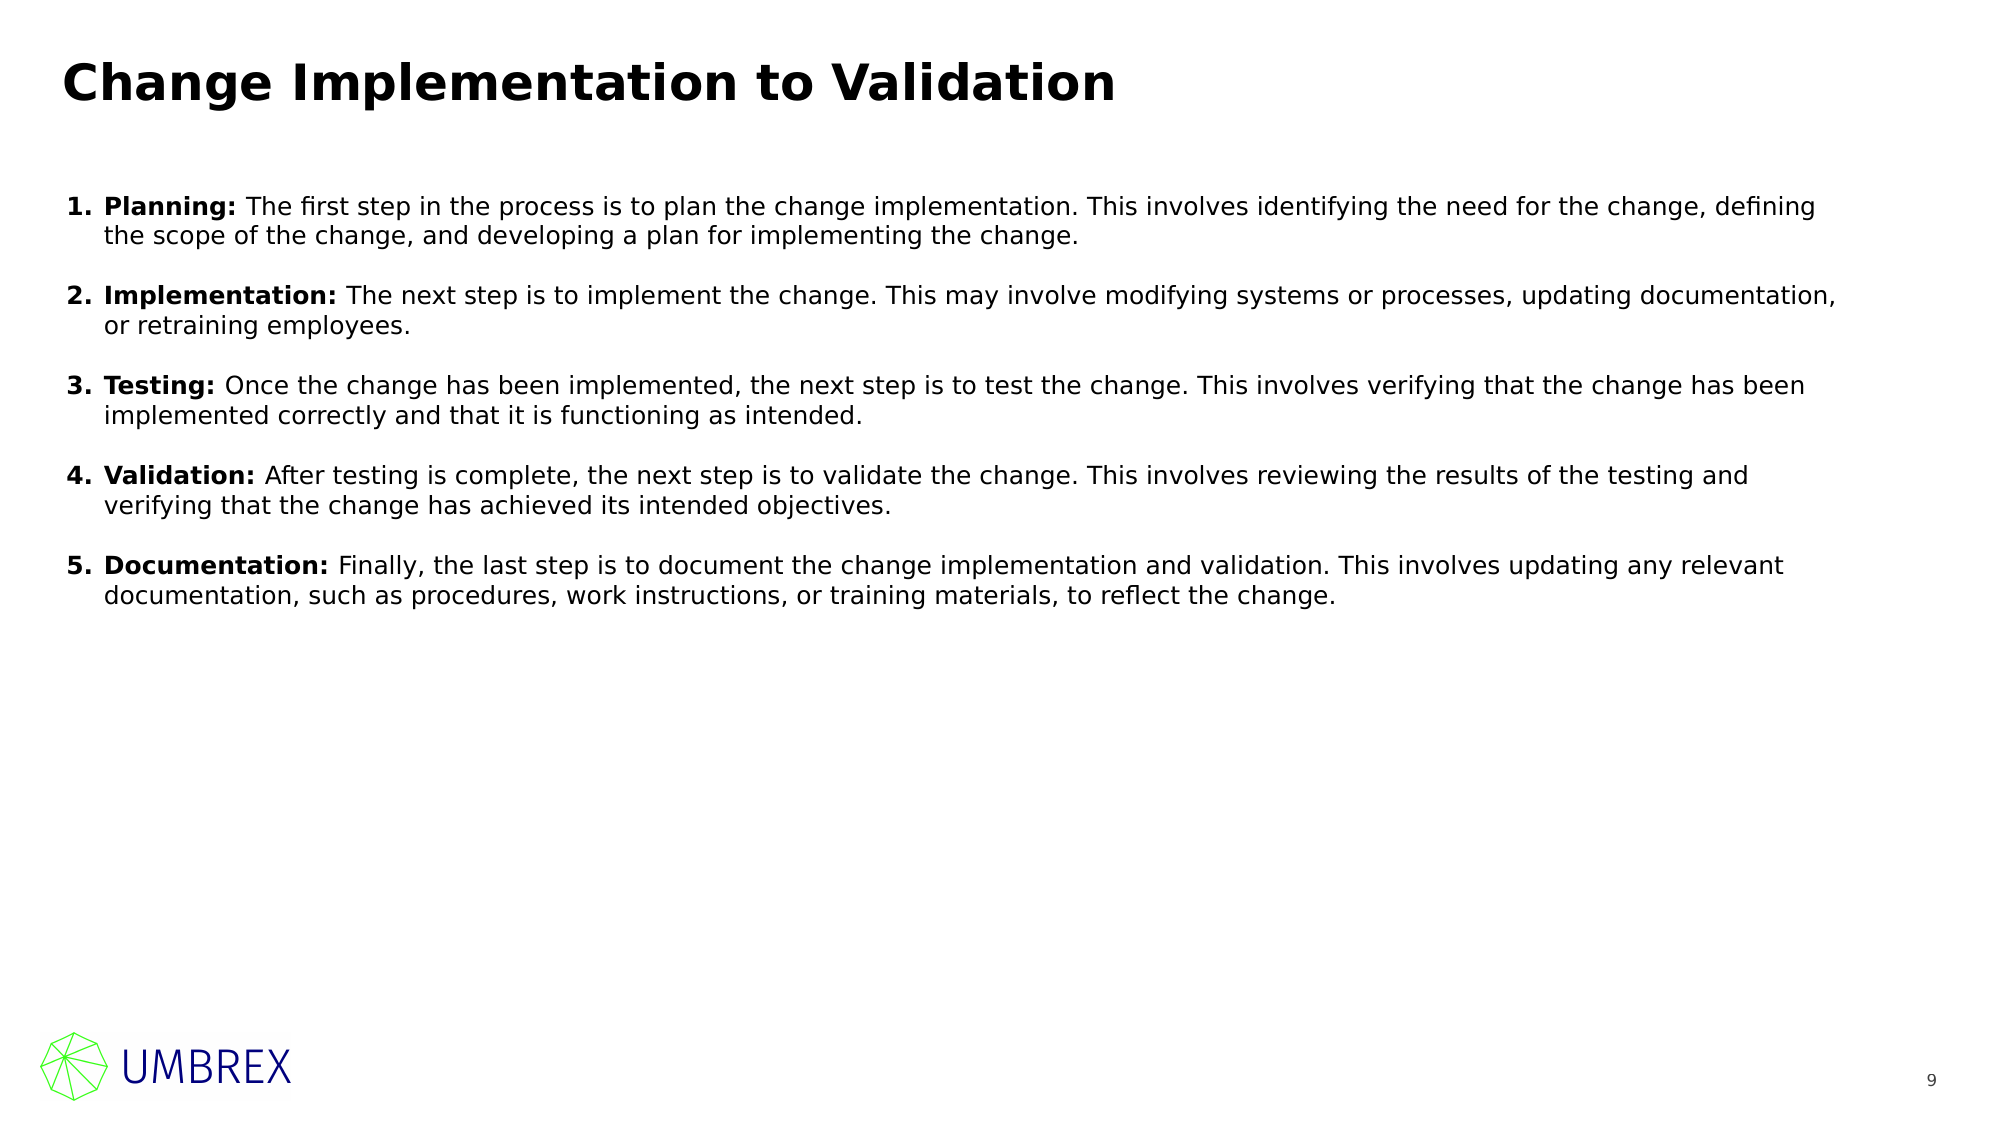

# Change Implementation to Validation
Planning: The first step in the process is to plan the change implementation. This involves identifying the need for the change, defining the scope of the change, and developing a plan for implementing the change.

Implementation: The next step is to implement the change. This may involve modifying systems or processes, updating documentation, or retraining employees.

Testing: Once the change has been implemented, the next step is to test the change. This involves verifying that the change has been implemented correctly and that it is functioning as intended.

Validation: After testing is complete, the next step is to validate the change. This involves reviewing the results of the testing and verifying that the change has achieved its intended objectives.

Documentation: Finally, the last step is to document the change implementation and validation. This involves updating any relevant documentation, such as procedures, work instructions, or training materials, to reflect the change.